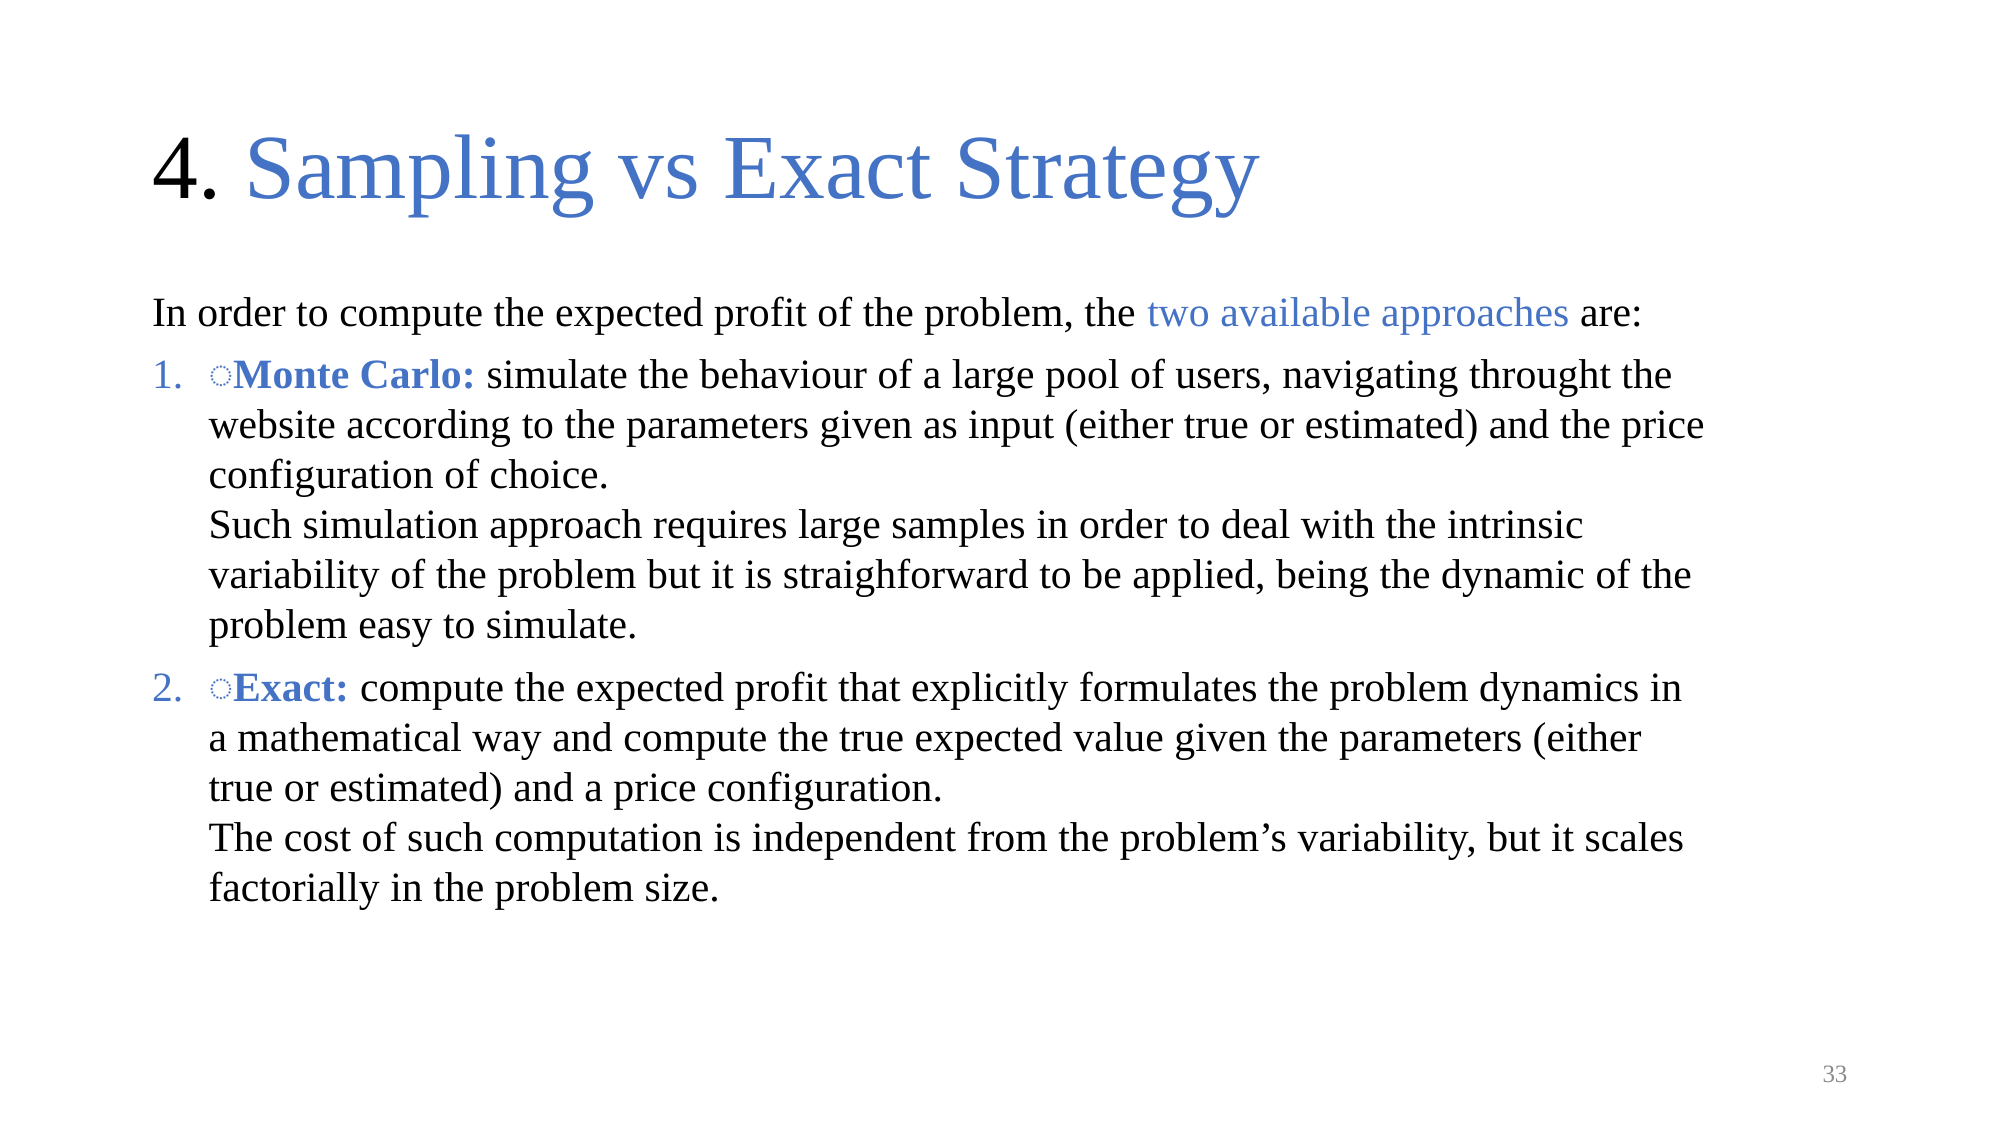

4. Sampling vs Exact Strategy
In order to compute the expected profit of the problem, the two available approaches are:
͏Monte Carlo: simulate the behaviour of a large pool of users, navigating throught the website according to the parameters given as input (either true or estimated) and the price configuration of choice.
Such simulation approach requires large samples in order to deal with the intrinsic variability of the problem but it is straighforward to be applied, being the dynamic of the problem easy to simulate.
͏Exact: compute the expected profit that explicitly formulates the problem dynamics in a mathematical way and compute the true expected value given the parameters (either true or estimated) and a price configuration.
The cost of such computation is independent from the problem’s variability, but it scales factorially in the problem size.

33